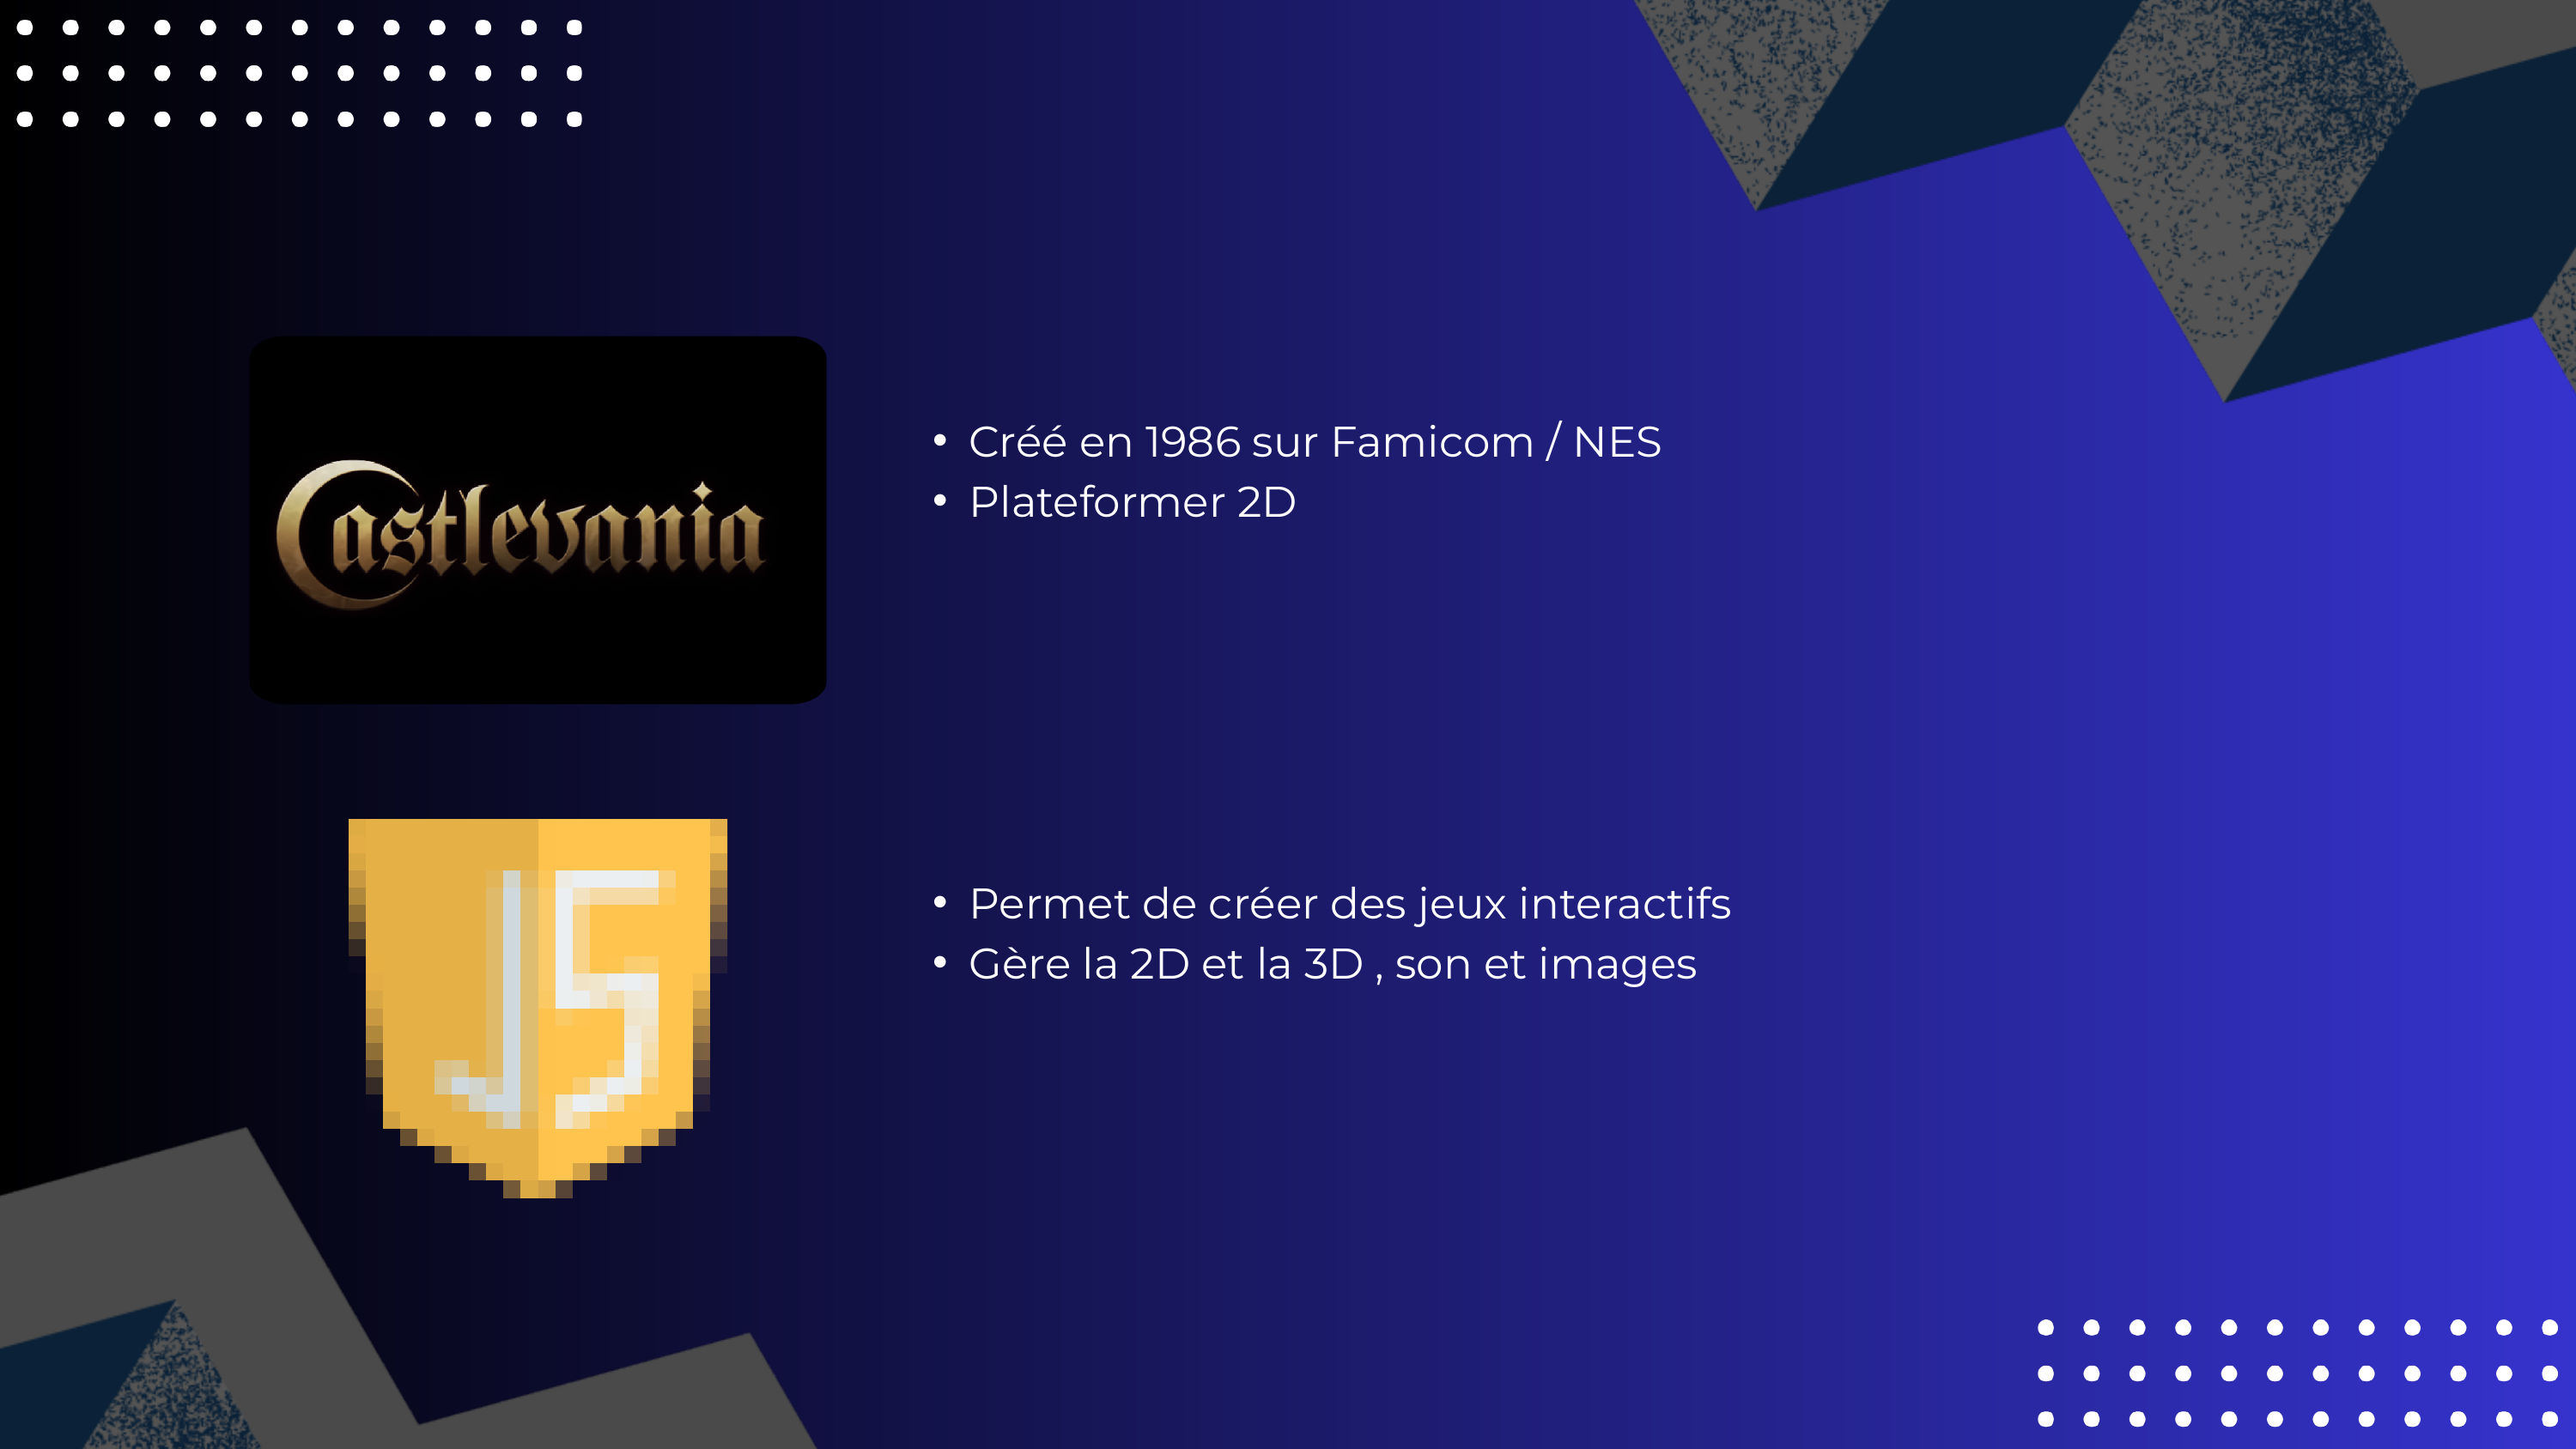

Créé en 1986 sur Famicom / NES
Plateformer 2D

Permet de créer des jeux interactifs
Gère la 2D et la 3D , son et images